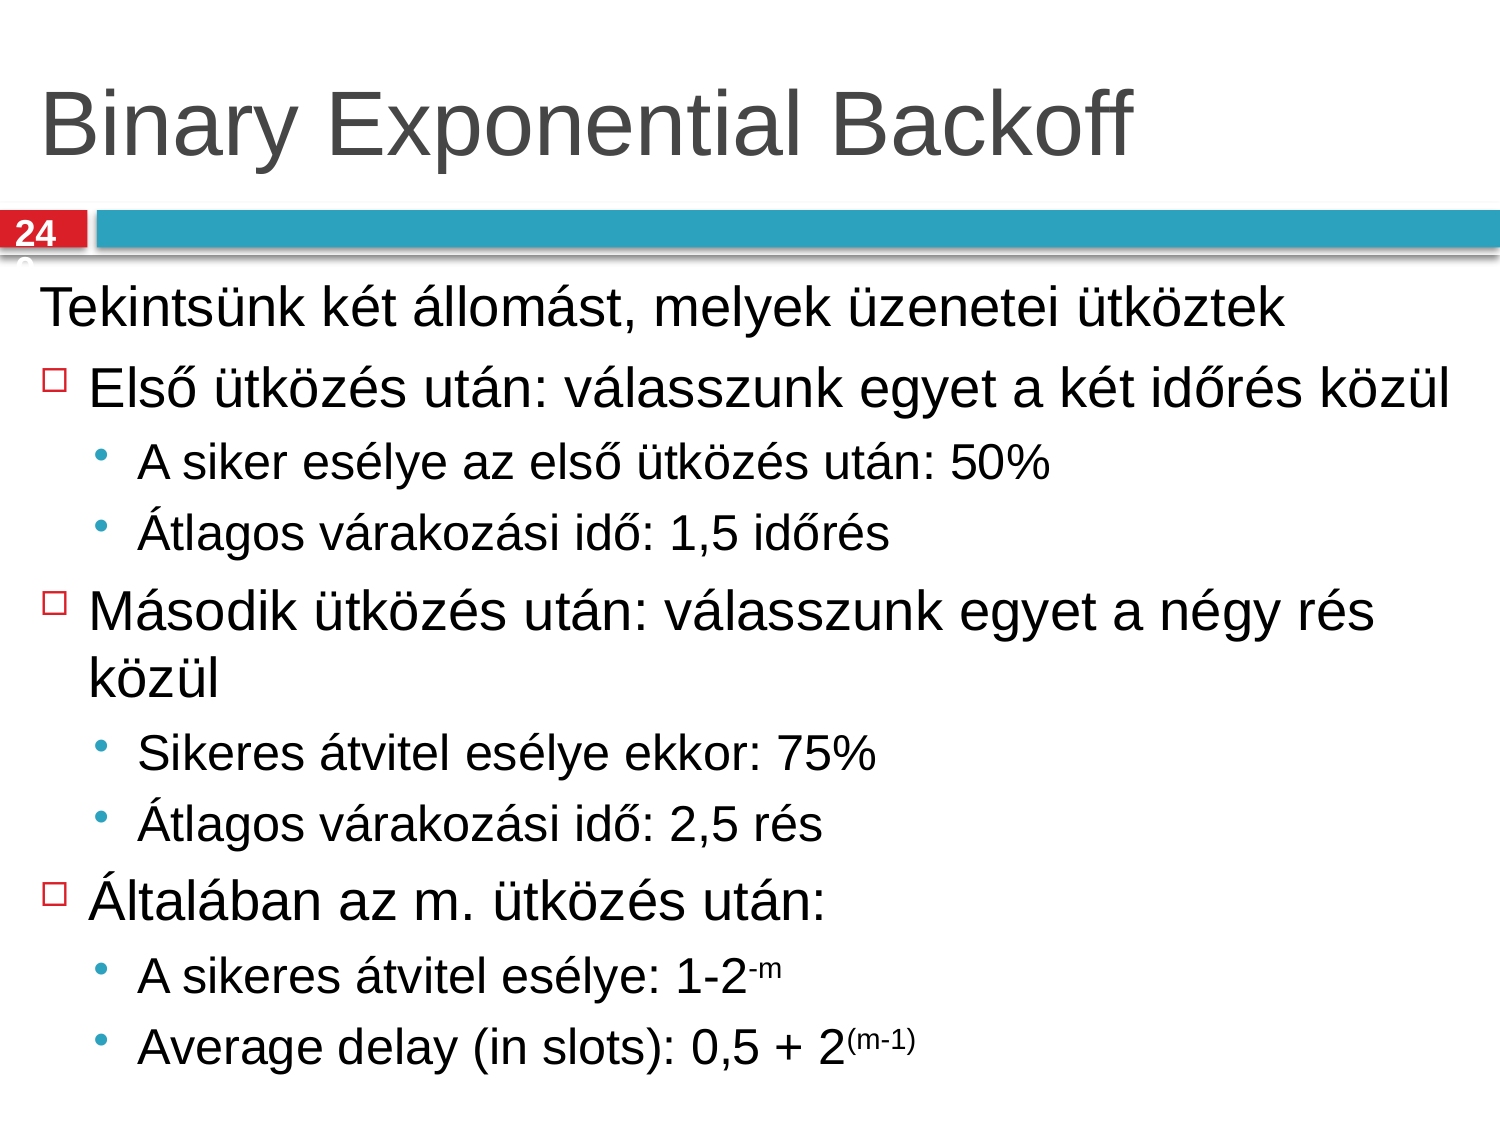

# Binary Exponential Backoff
240
Tekintsünk két állomást, melyek üzenetei ütköztek
Első ütközés után: válasszunk egyet a két időrés közül
A siker esélye az első ütközés után: 50%
Átlagos várakozási idő: 1,5 időrés
Második ütközés után: válasszunk egyet a négy rés közül
Sikeres átvitel esélye ekkor: 75%
Átlagos várakozási idő: 2,5 rés
Általában az m. ütközés után:
A sikeres átvitel esélye: 1-2-m
Average delay (in slots): 0,5 + 2(m-1)